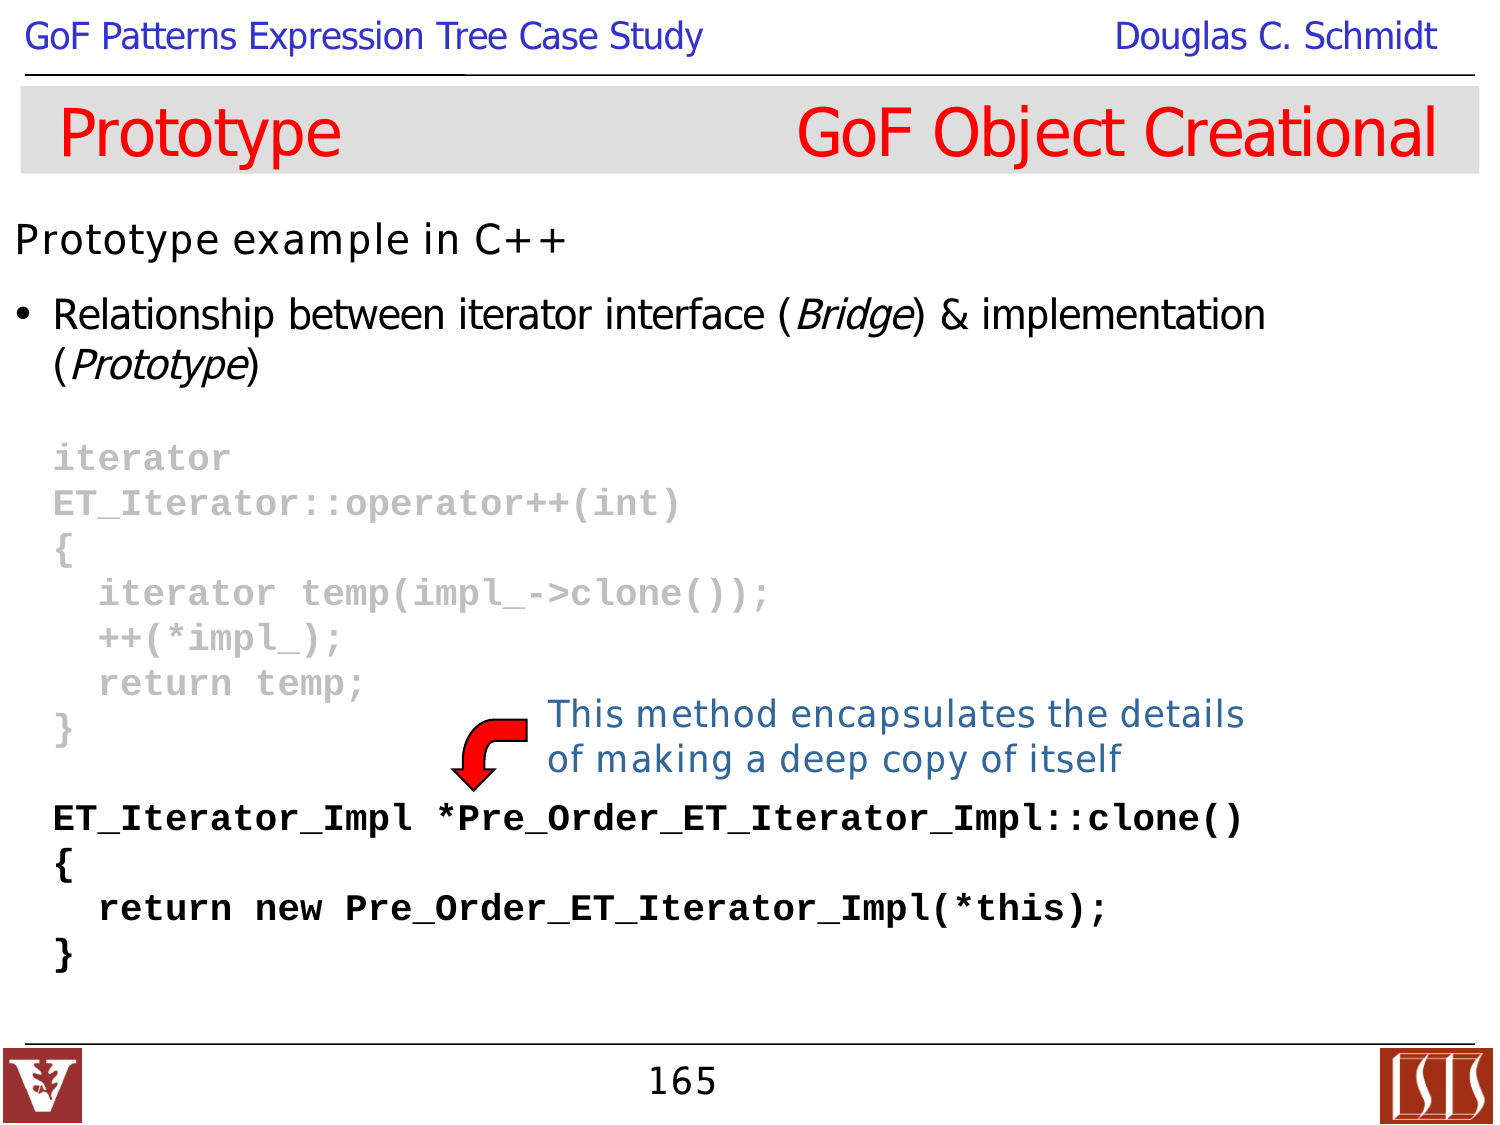

# Prototype                      GoF Object Creational
Prototype example in C++
Relationship between iterator interface (Bridge) & implementation (Prototype)

iterator
ET_Iterator::operator++(int)
{
  iterator temp(impl_->clone());
  ++(*impl_);
  return temp;
}

ET_Iterator_Impl *Pre_Order_ET_Iterator_Impl::clone()
{
  return new Pre_Order_ET_Iterator_Impl(*this);
}

This method encapsulates the details of making a deep copy of itself